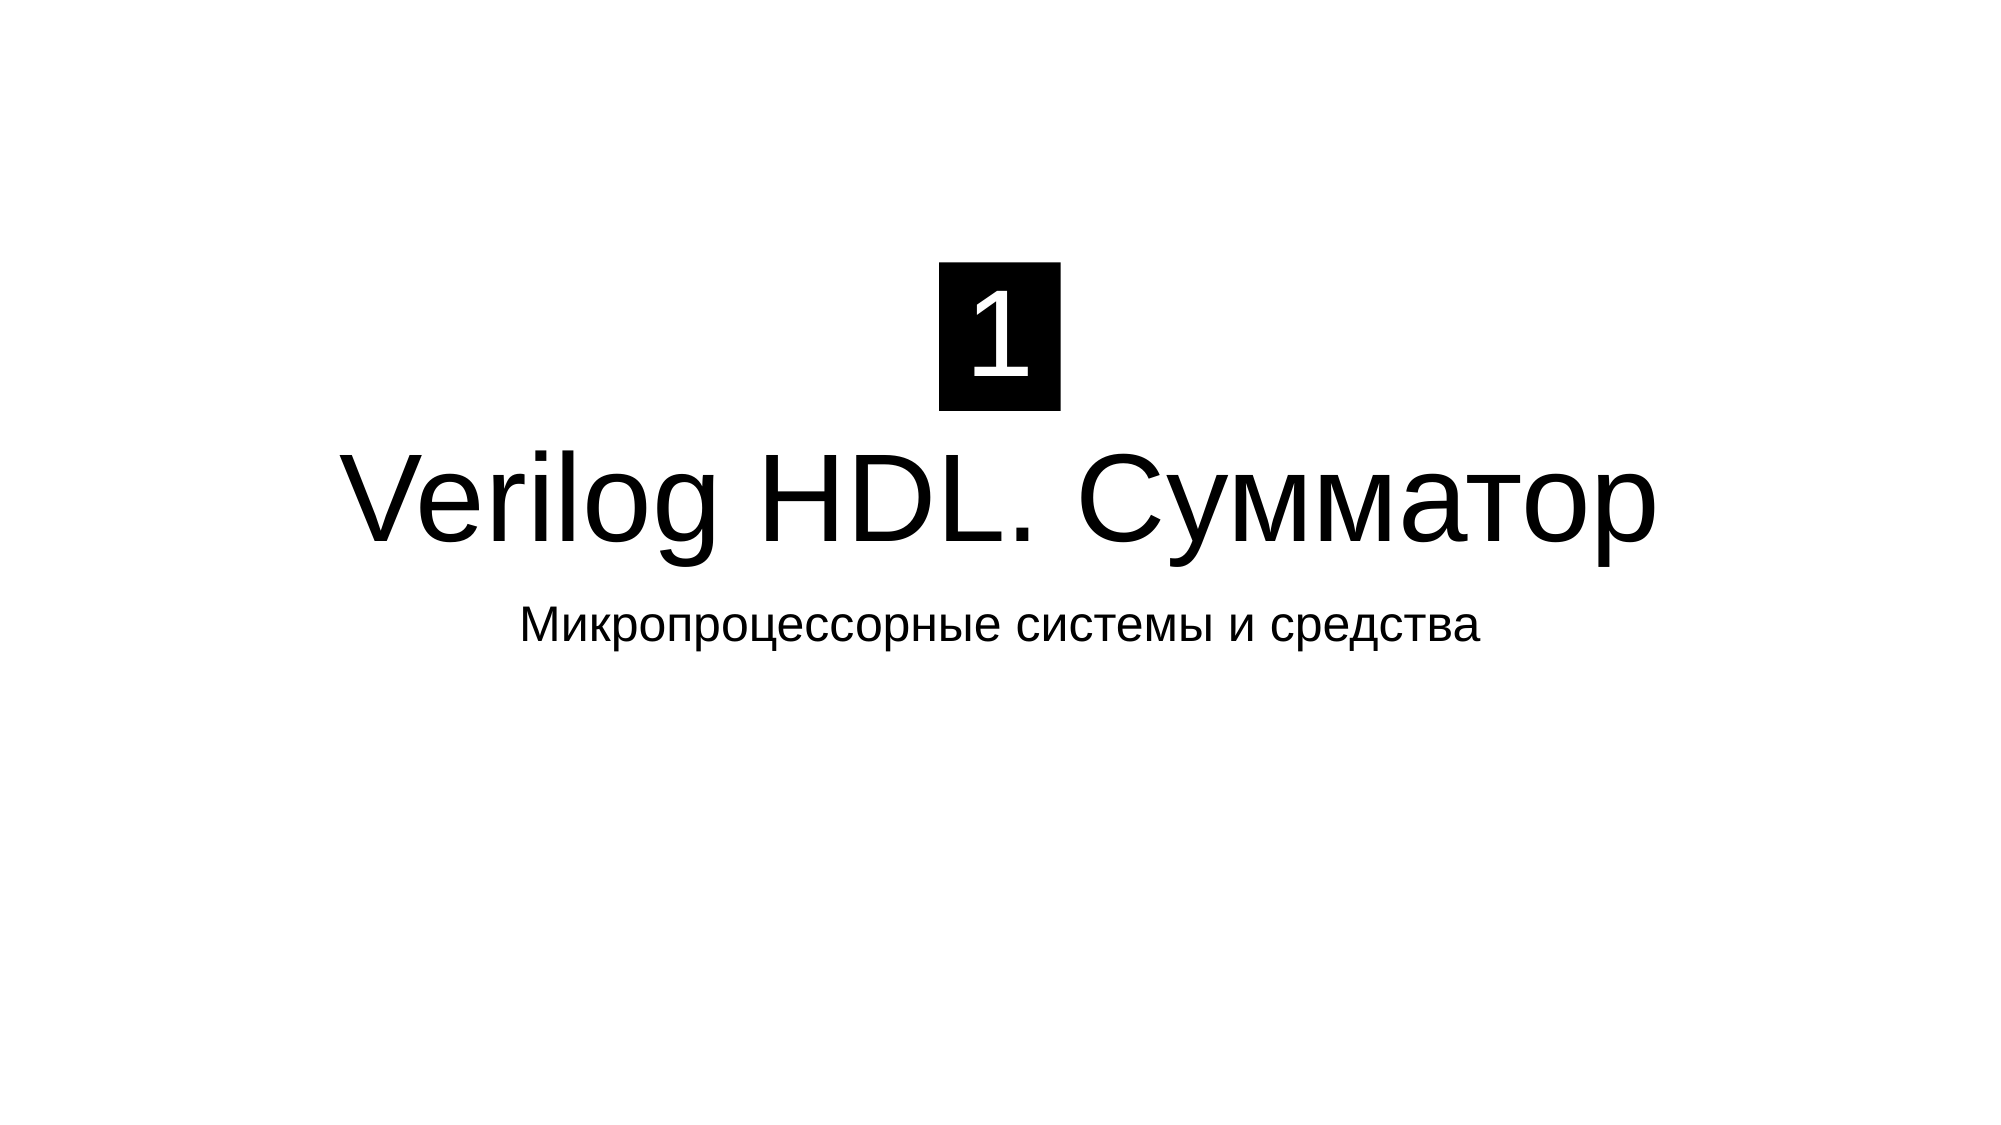

# Verilog HDL. Сумматор
1
Микропроцессорные системы и средства